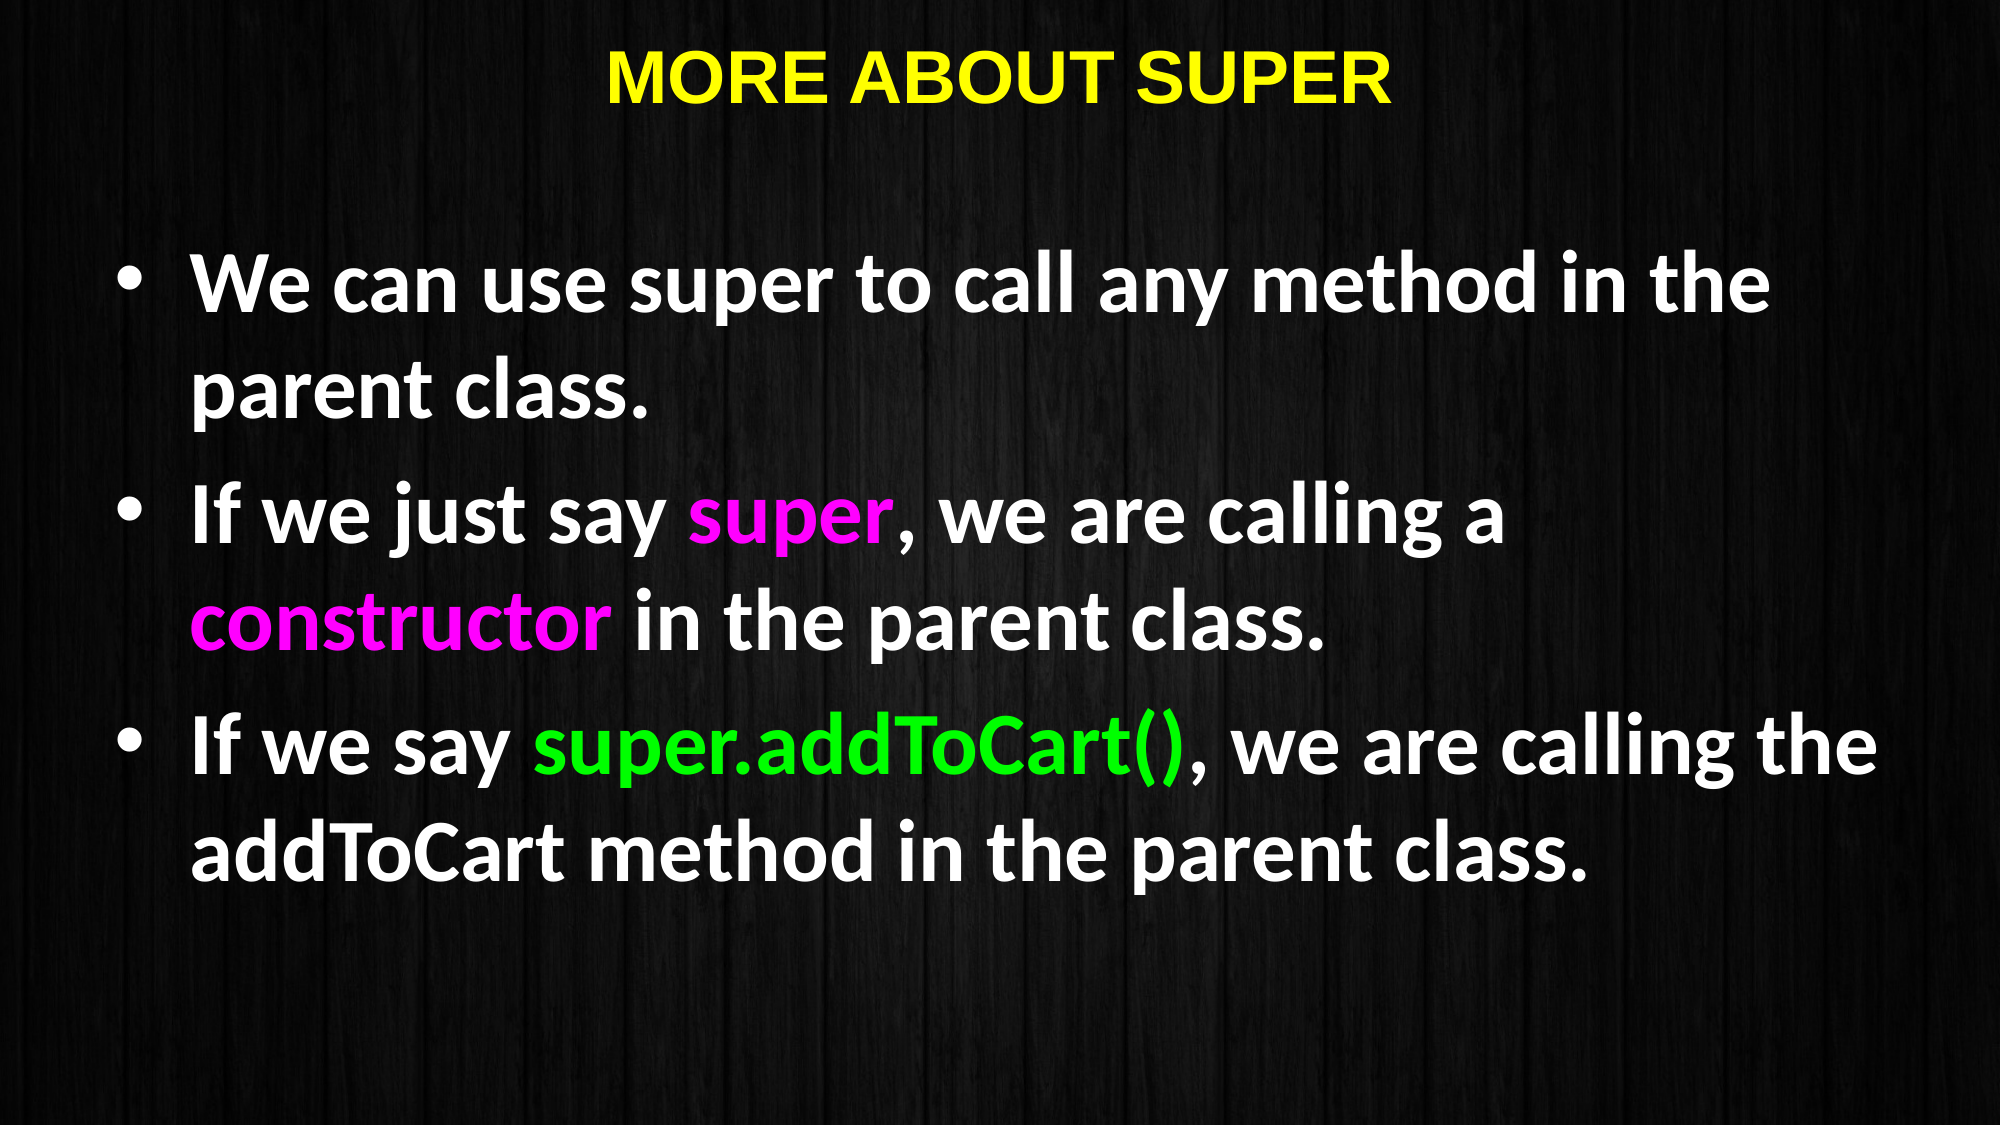

# More about super
We can use super to call any method in the parent class.
If we just say super, we are calling a constructor in the parent class.
If we say super.addToCart(), we are calling the addToCart method in the parent class.